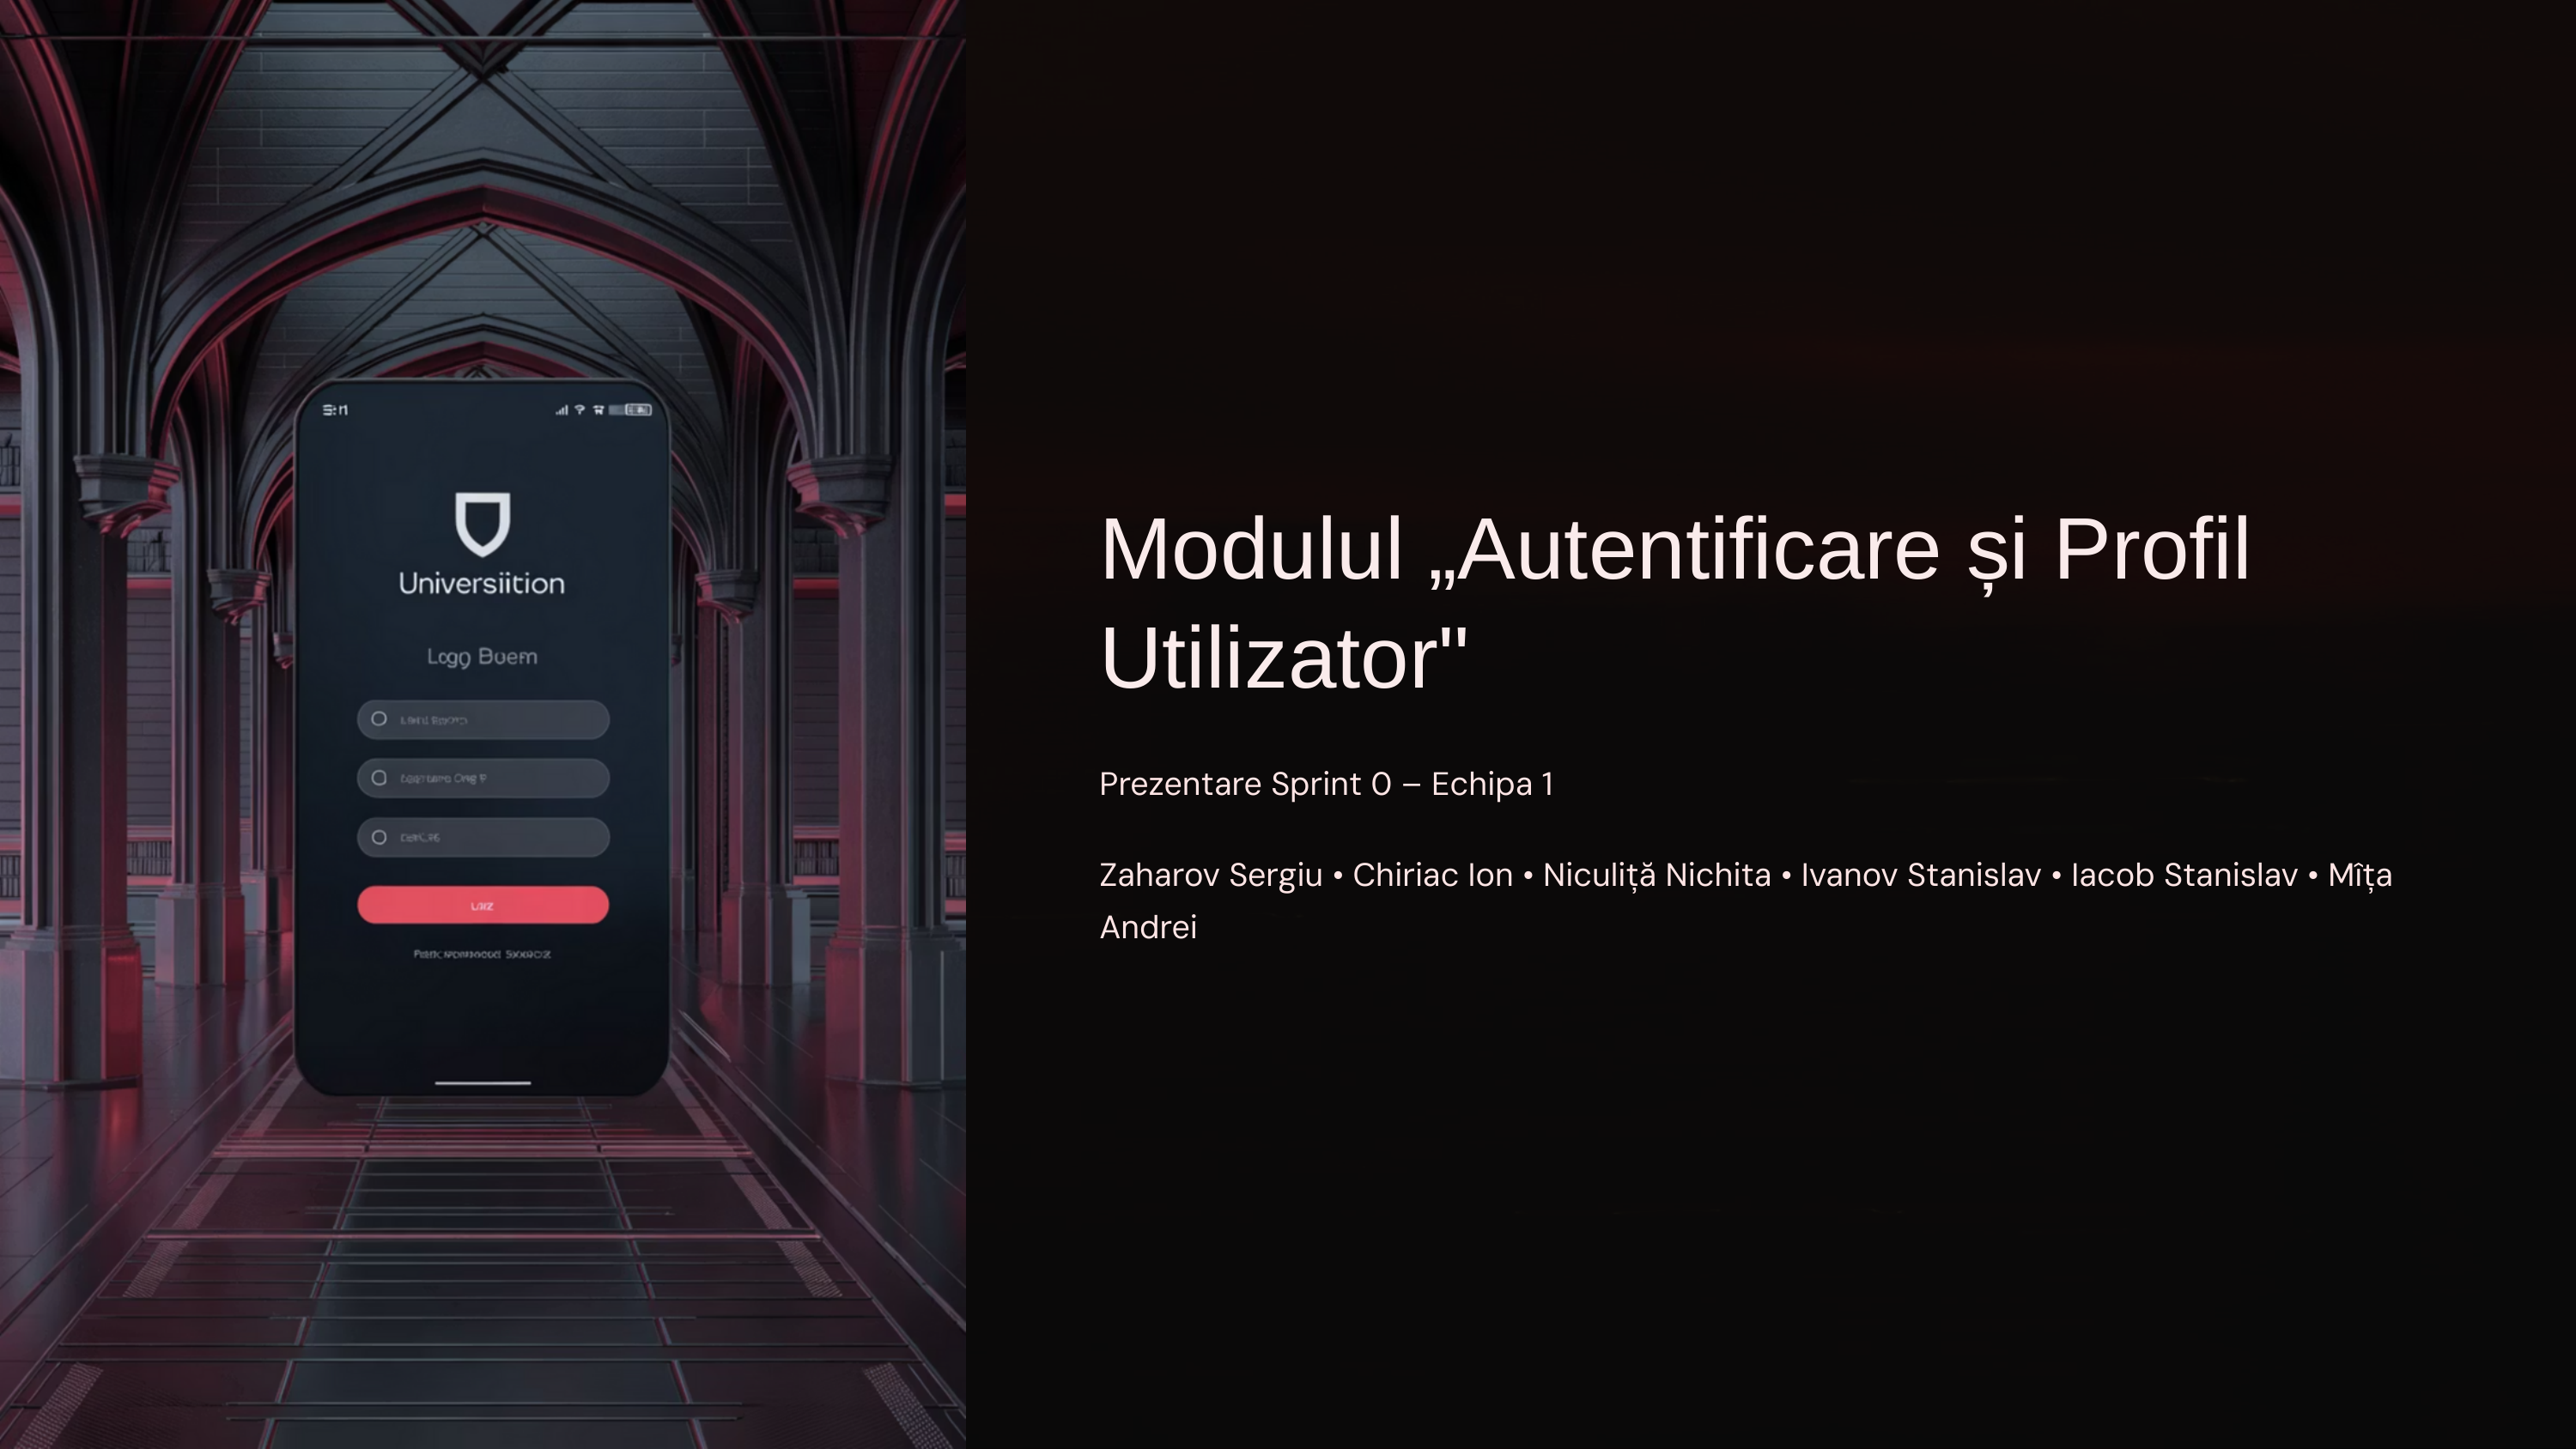

Modulul „Autentificare și Profil Utilizator"
Prezentare Sprint 0 – Echipa 1
Zaharov Sergiu • Chiriac Ion • Niculiță Nichita • Ivanov Stanislav • Iacob Stanislav • Mîța Andrei